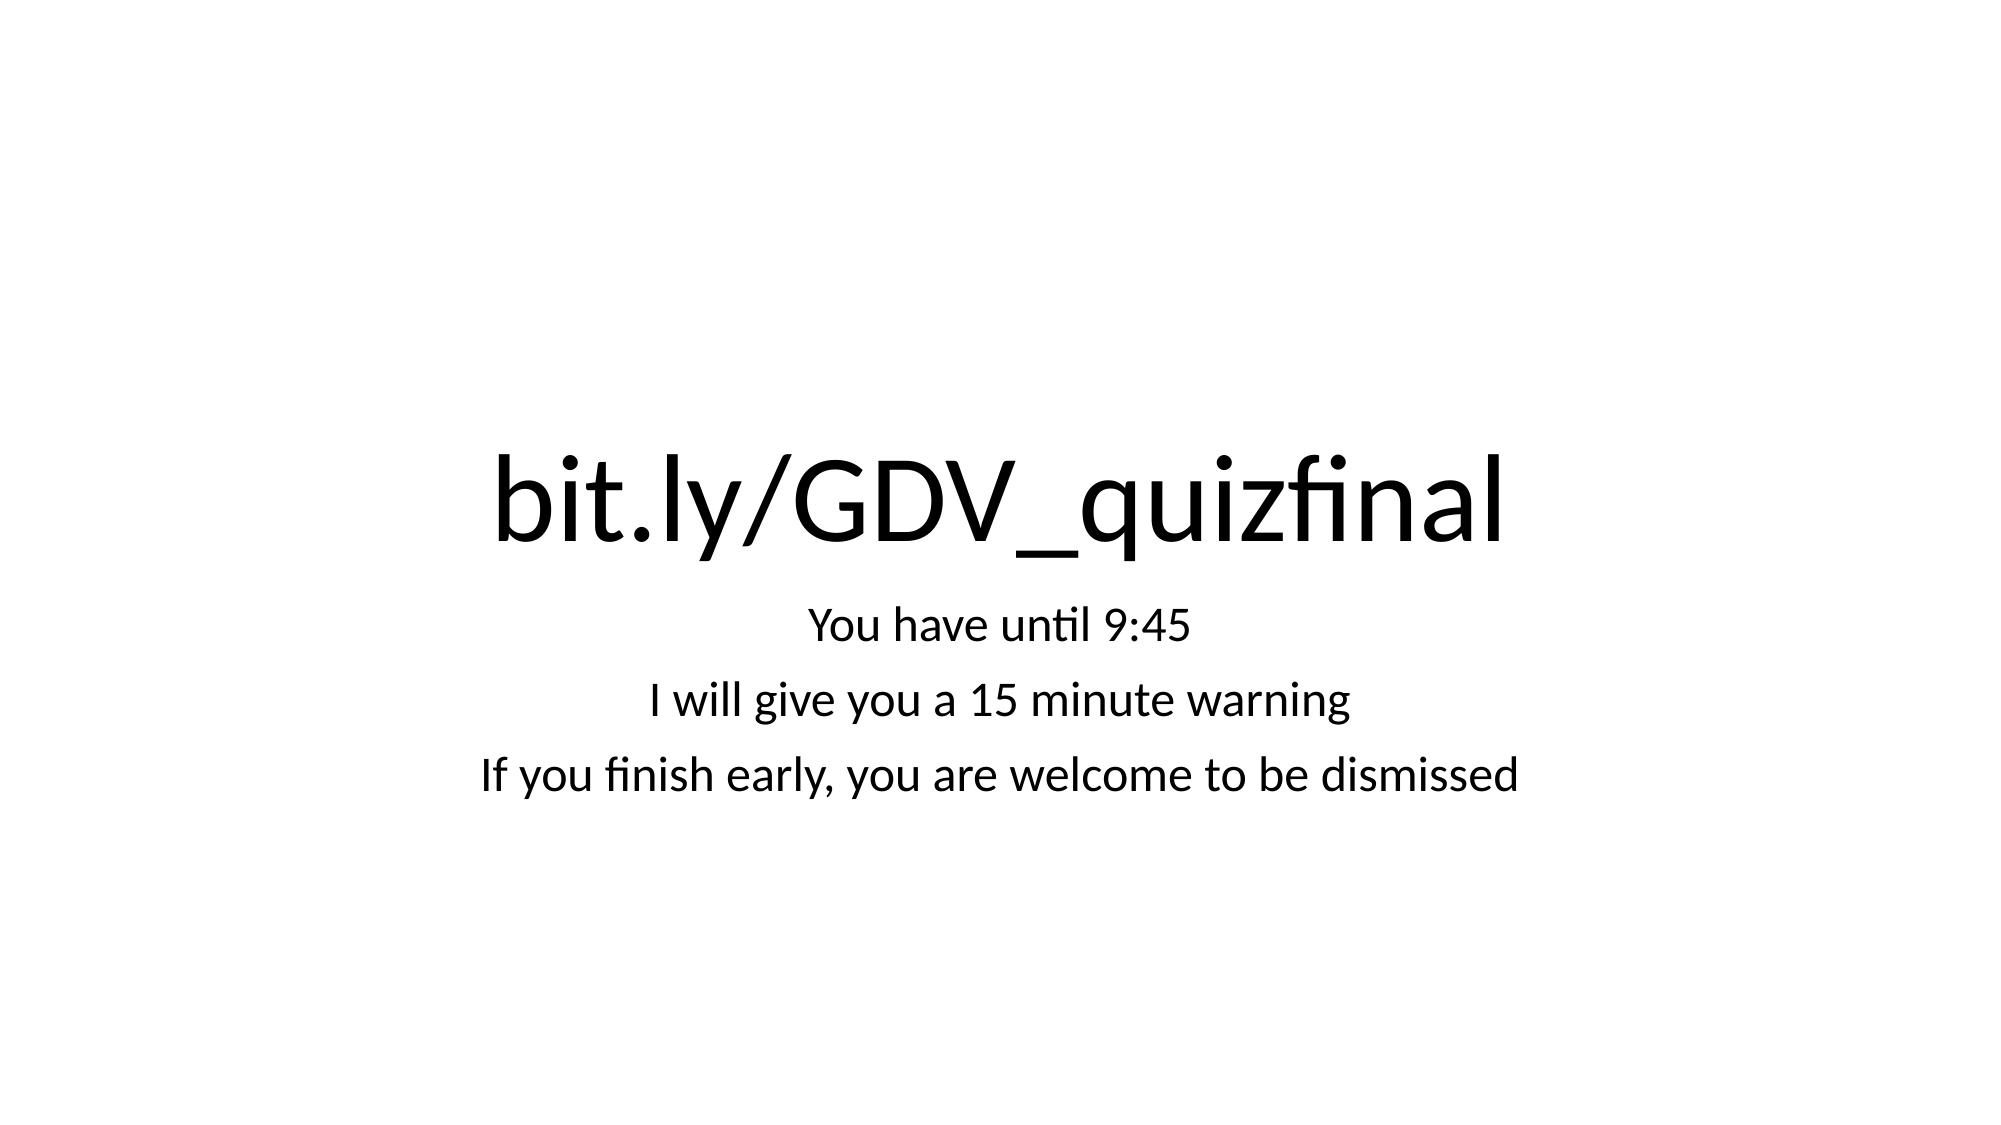

# bit.ly/GDV_quizfinal
You have until 9:45
I will give you a 15 minute warning
If you finish early, you are welcome to be dismissed